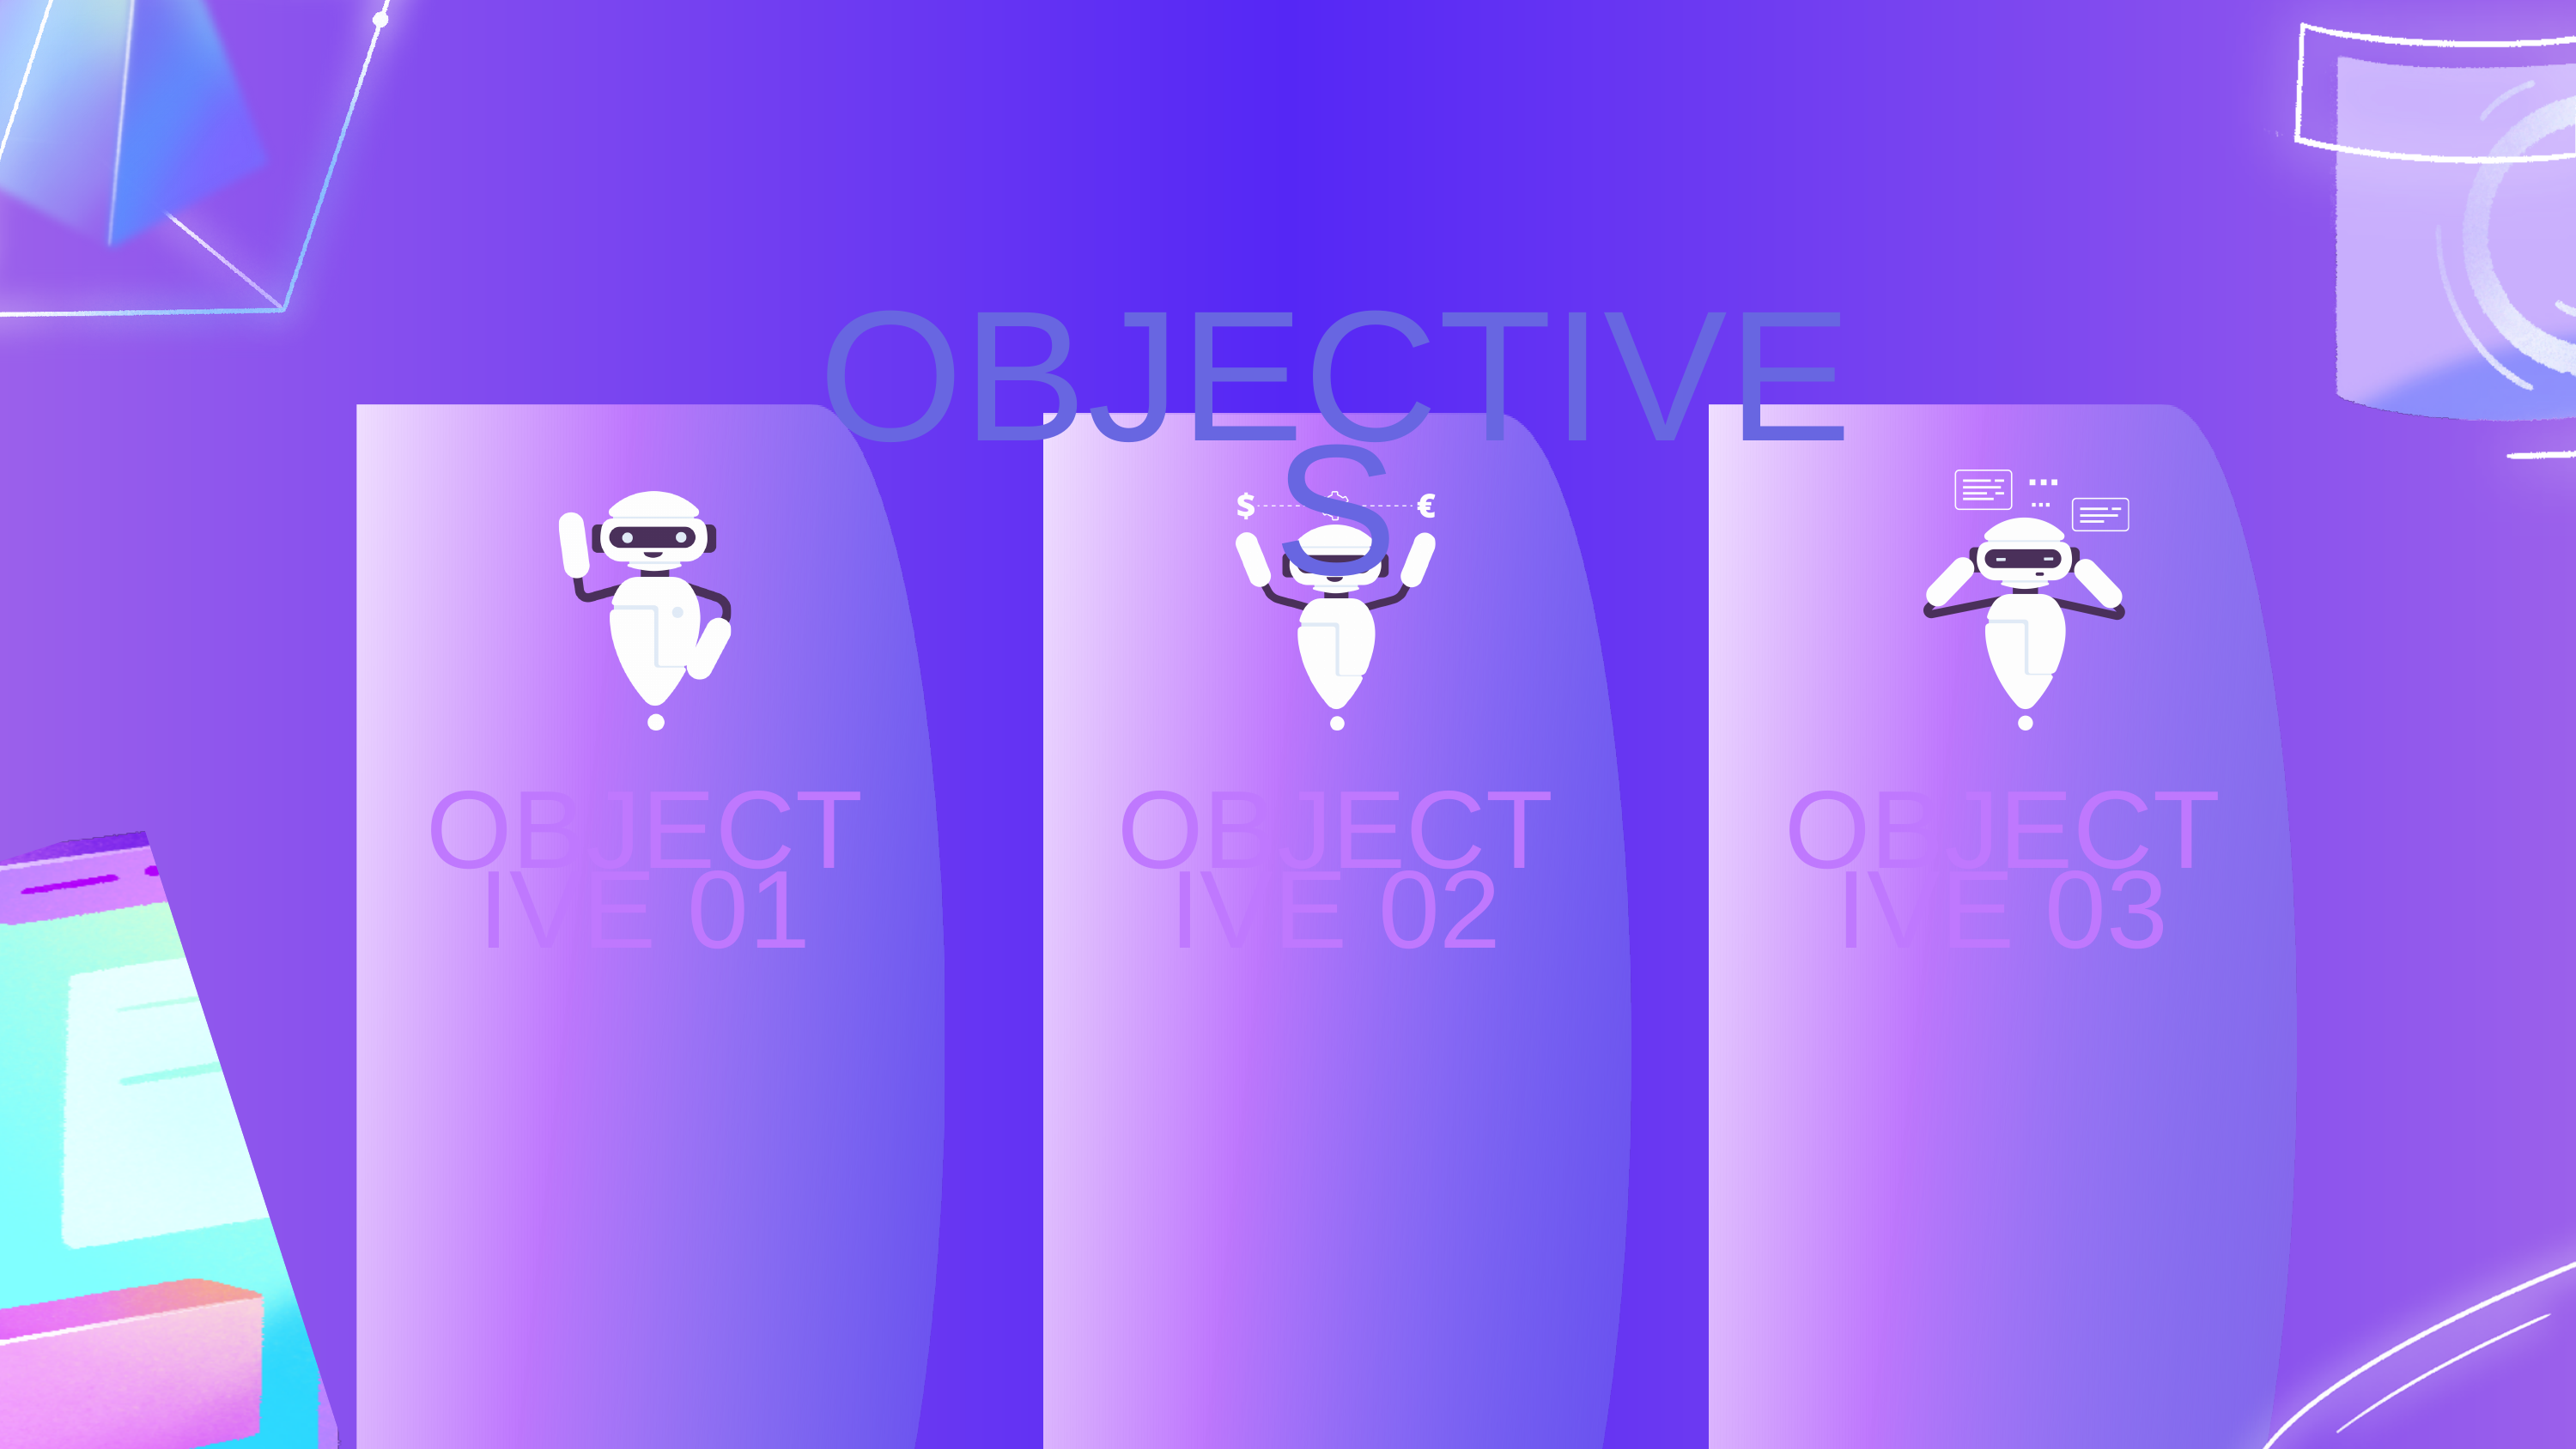

OBJECTIVES

OBJECTIVE 01
OBJECTIVE 02
OBJECTIVE 03